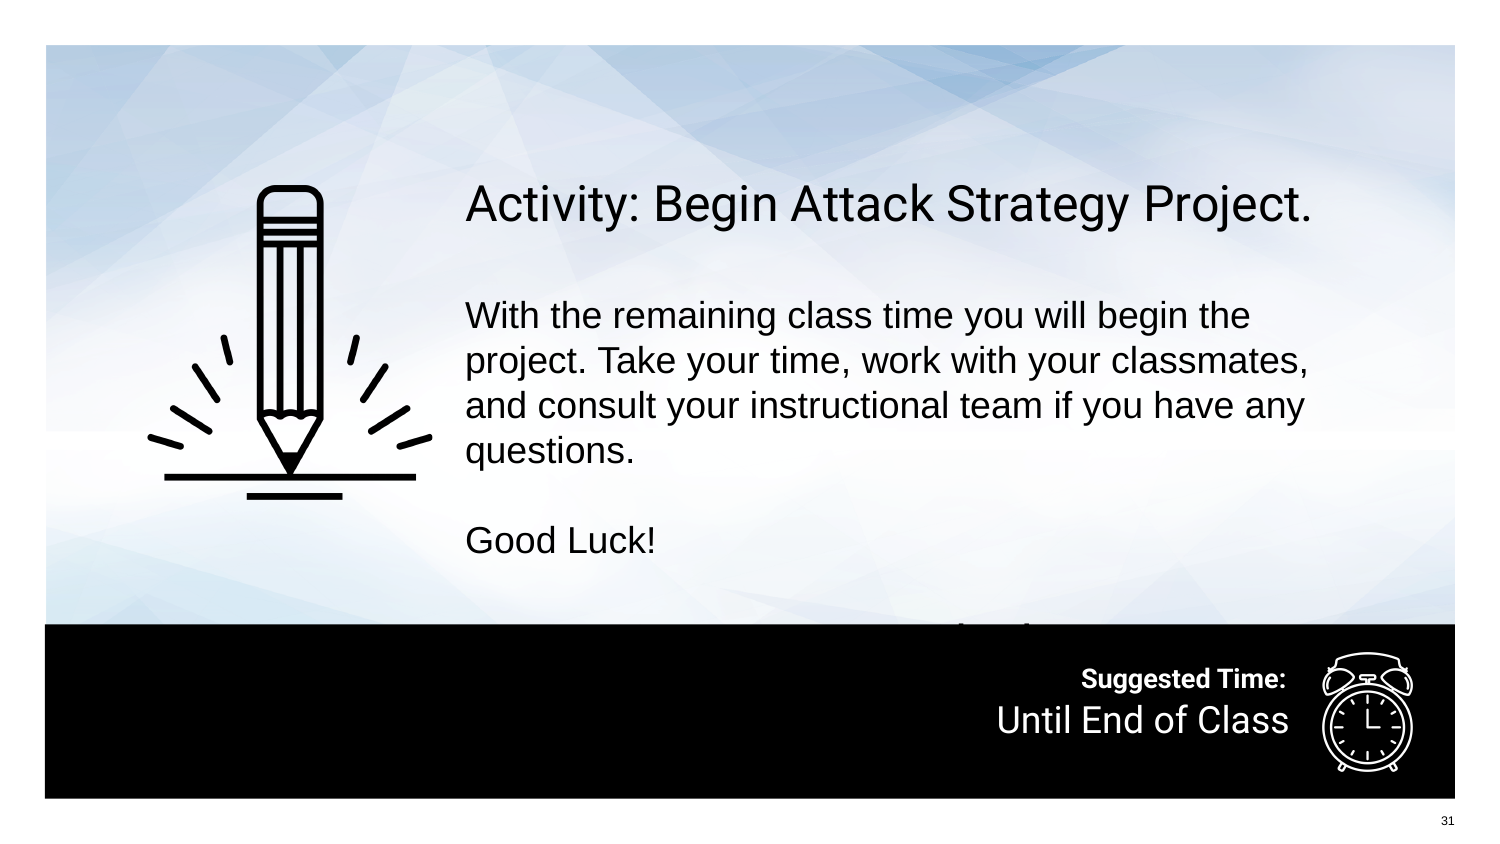

Activity: Begin Attack Strategy Project.

With the remaining class time you will begin the project. Take your time, work with your classmates, and consult your instructional team if you have any questions.

Good Luck!

Instructions sent via Slack.
# Until End of Class

31